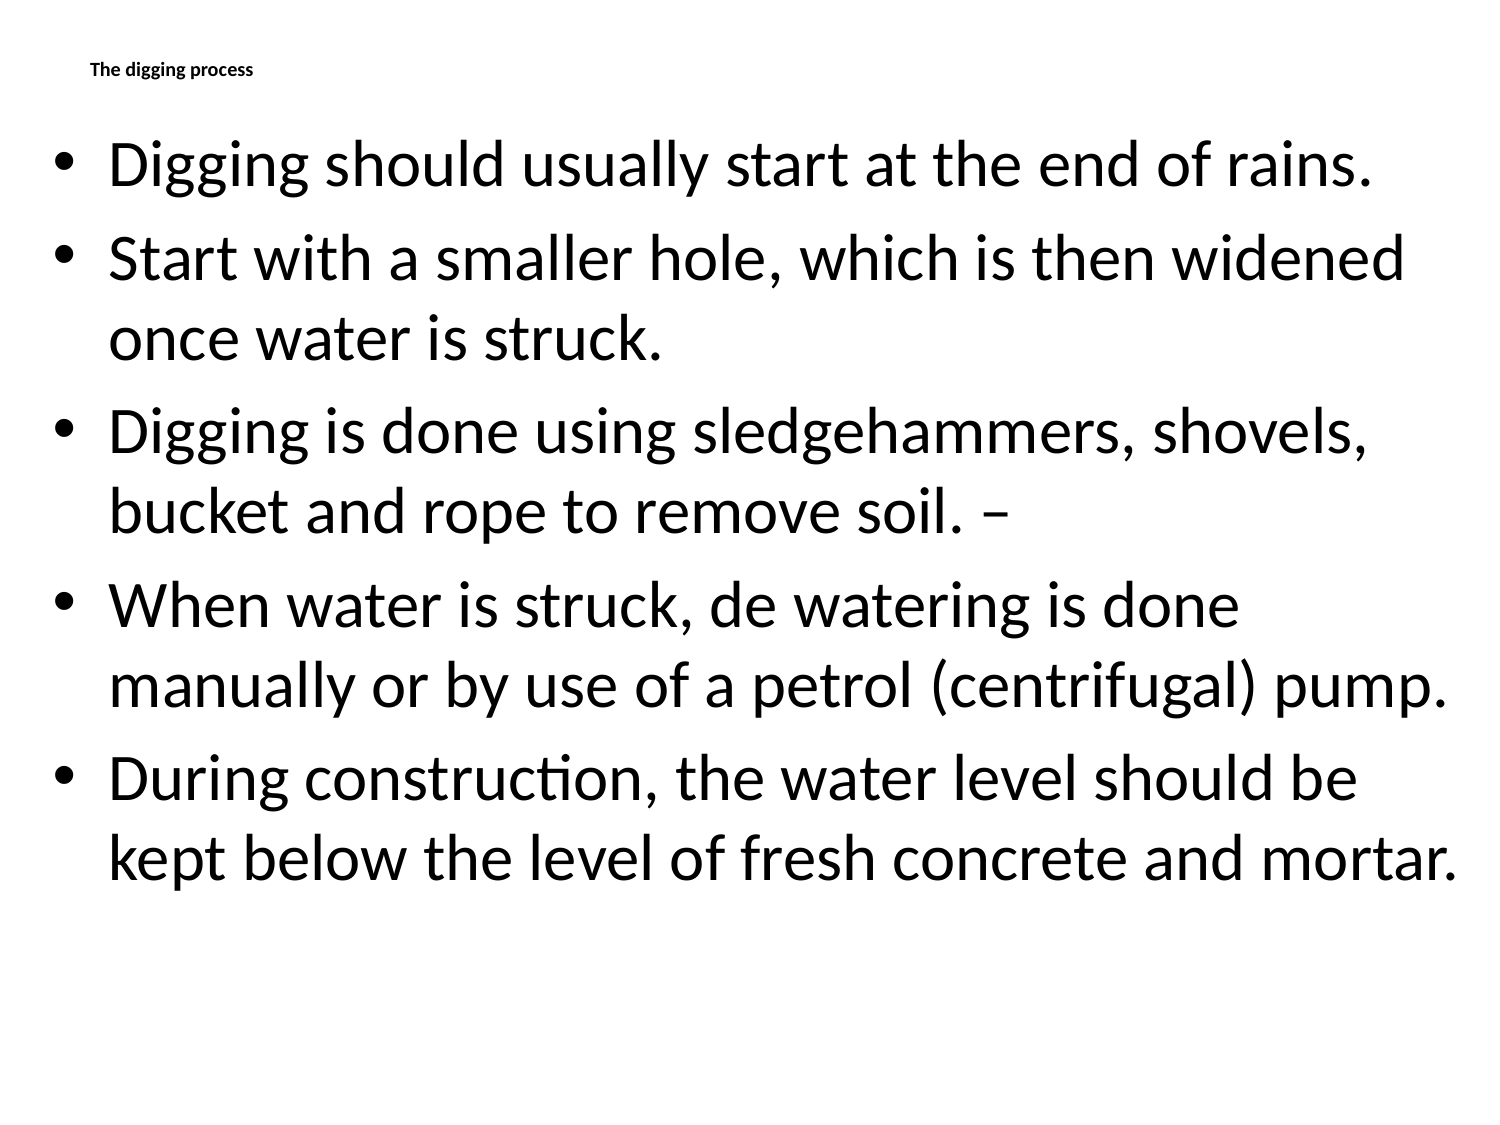

# The digging process
Digging should usually start at the end of rains.
Start with a smaller hole, which is then widened once water is struck.
Digging is done using sledgehammers, shovels, bucket and rope to remove soil. –
When water is struck, de watering is done manually or by use of a petrol (centrifugal) pump.
During construction, the water level should be kept below the level of fresh concrete and mortar.